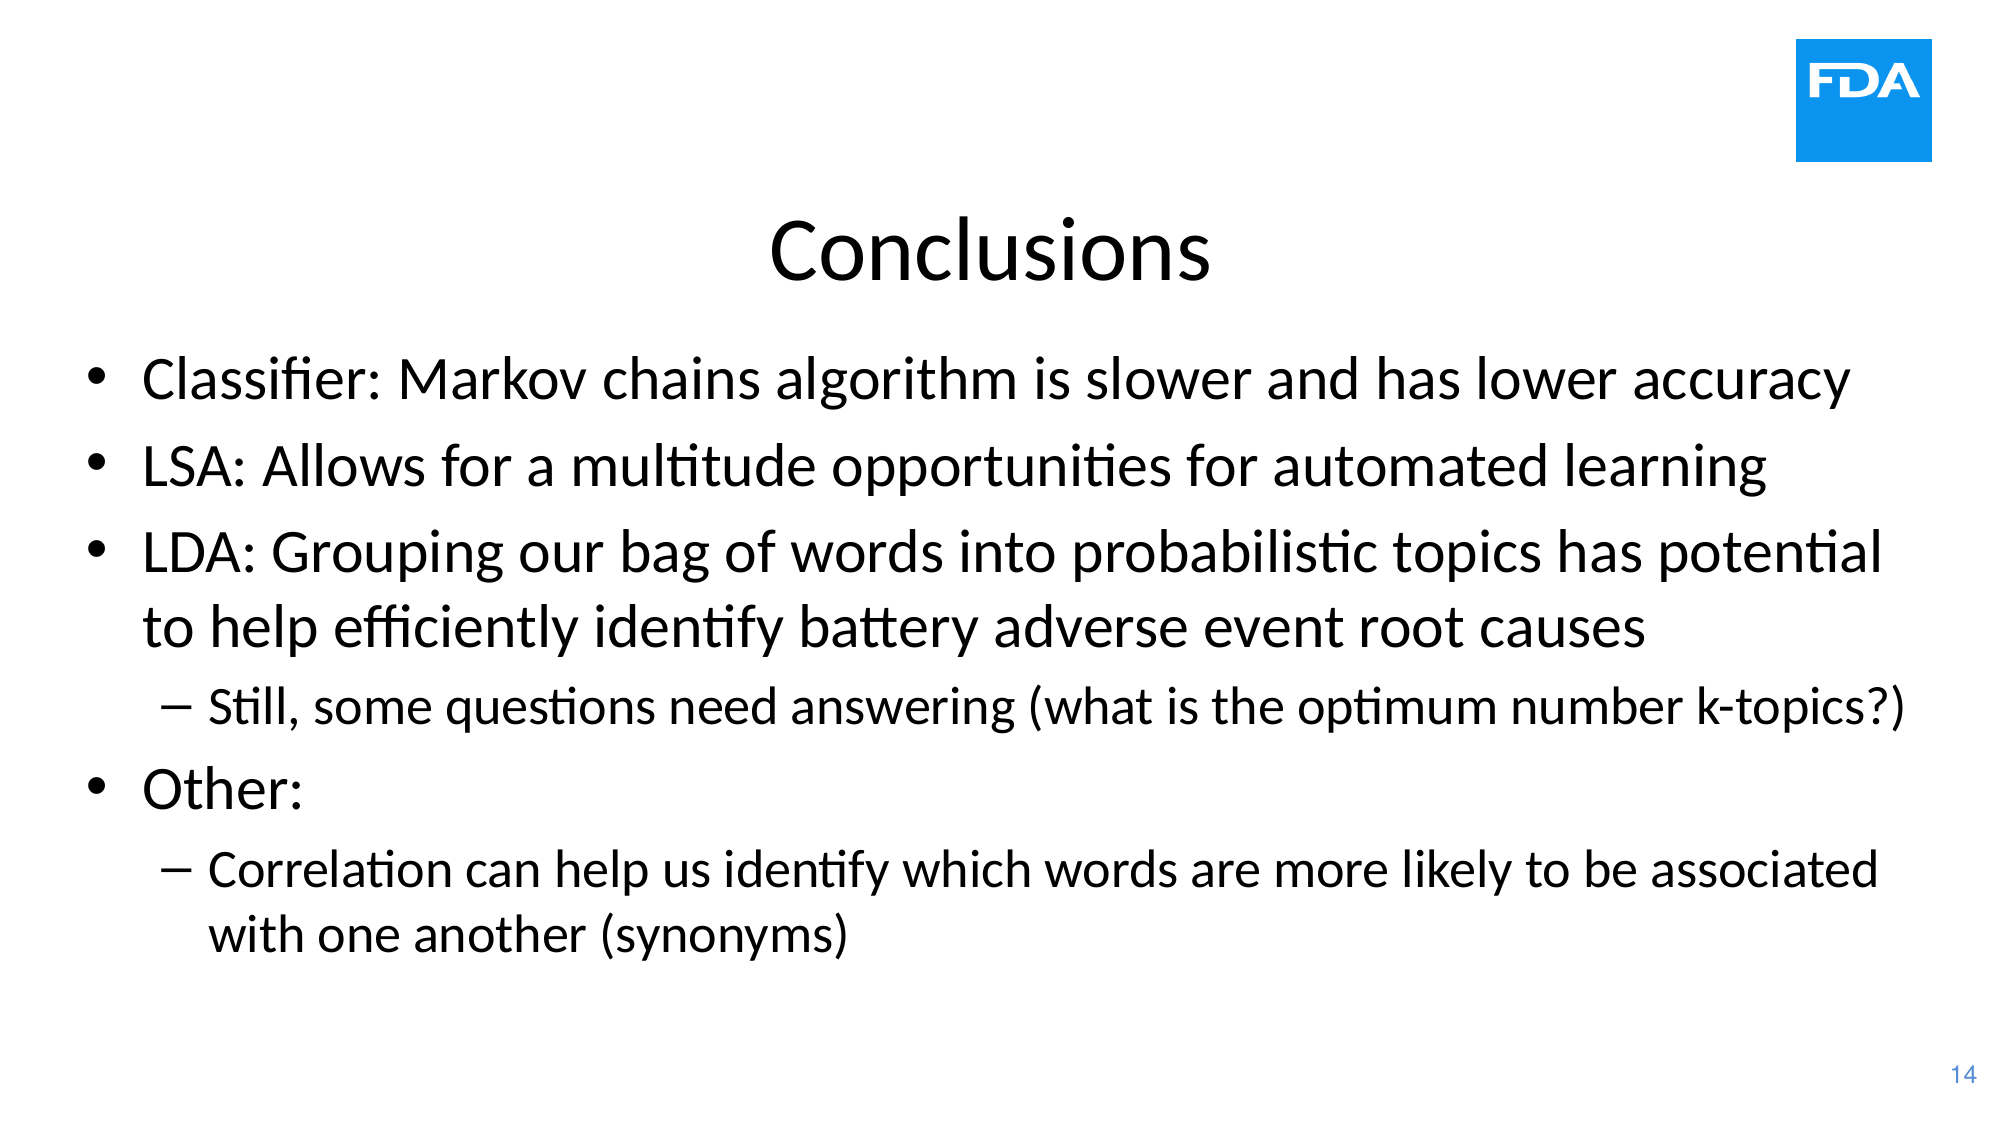

# Conclusions
Classifier: Markov chains algorithm is slower and has lower accuracy
LSA: Allows for a multitude opportunities for automated learning
LDA: Grouping our bag of words into probabilistic topics has potential to help efficiently identify battery adverse event root causes
Still, some questions need answering (what is the optimum number k-topics?)
Other:
Correlation can help us identify which words are more likely to be associated with one another (synonyms)